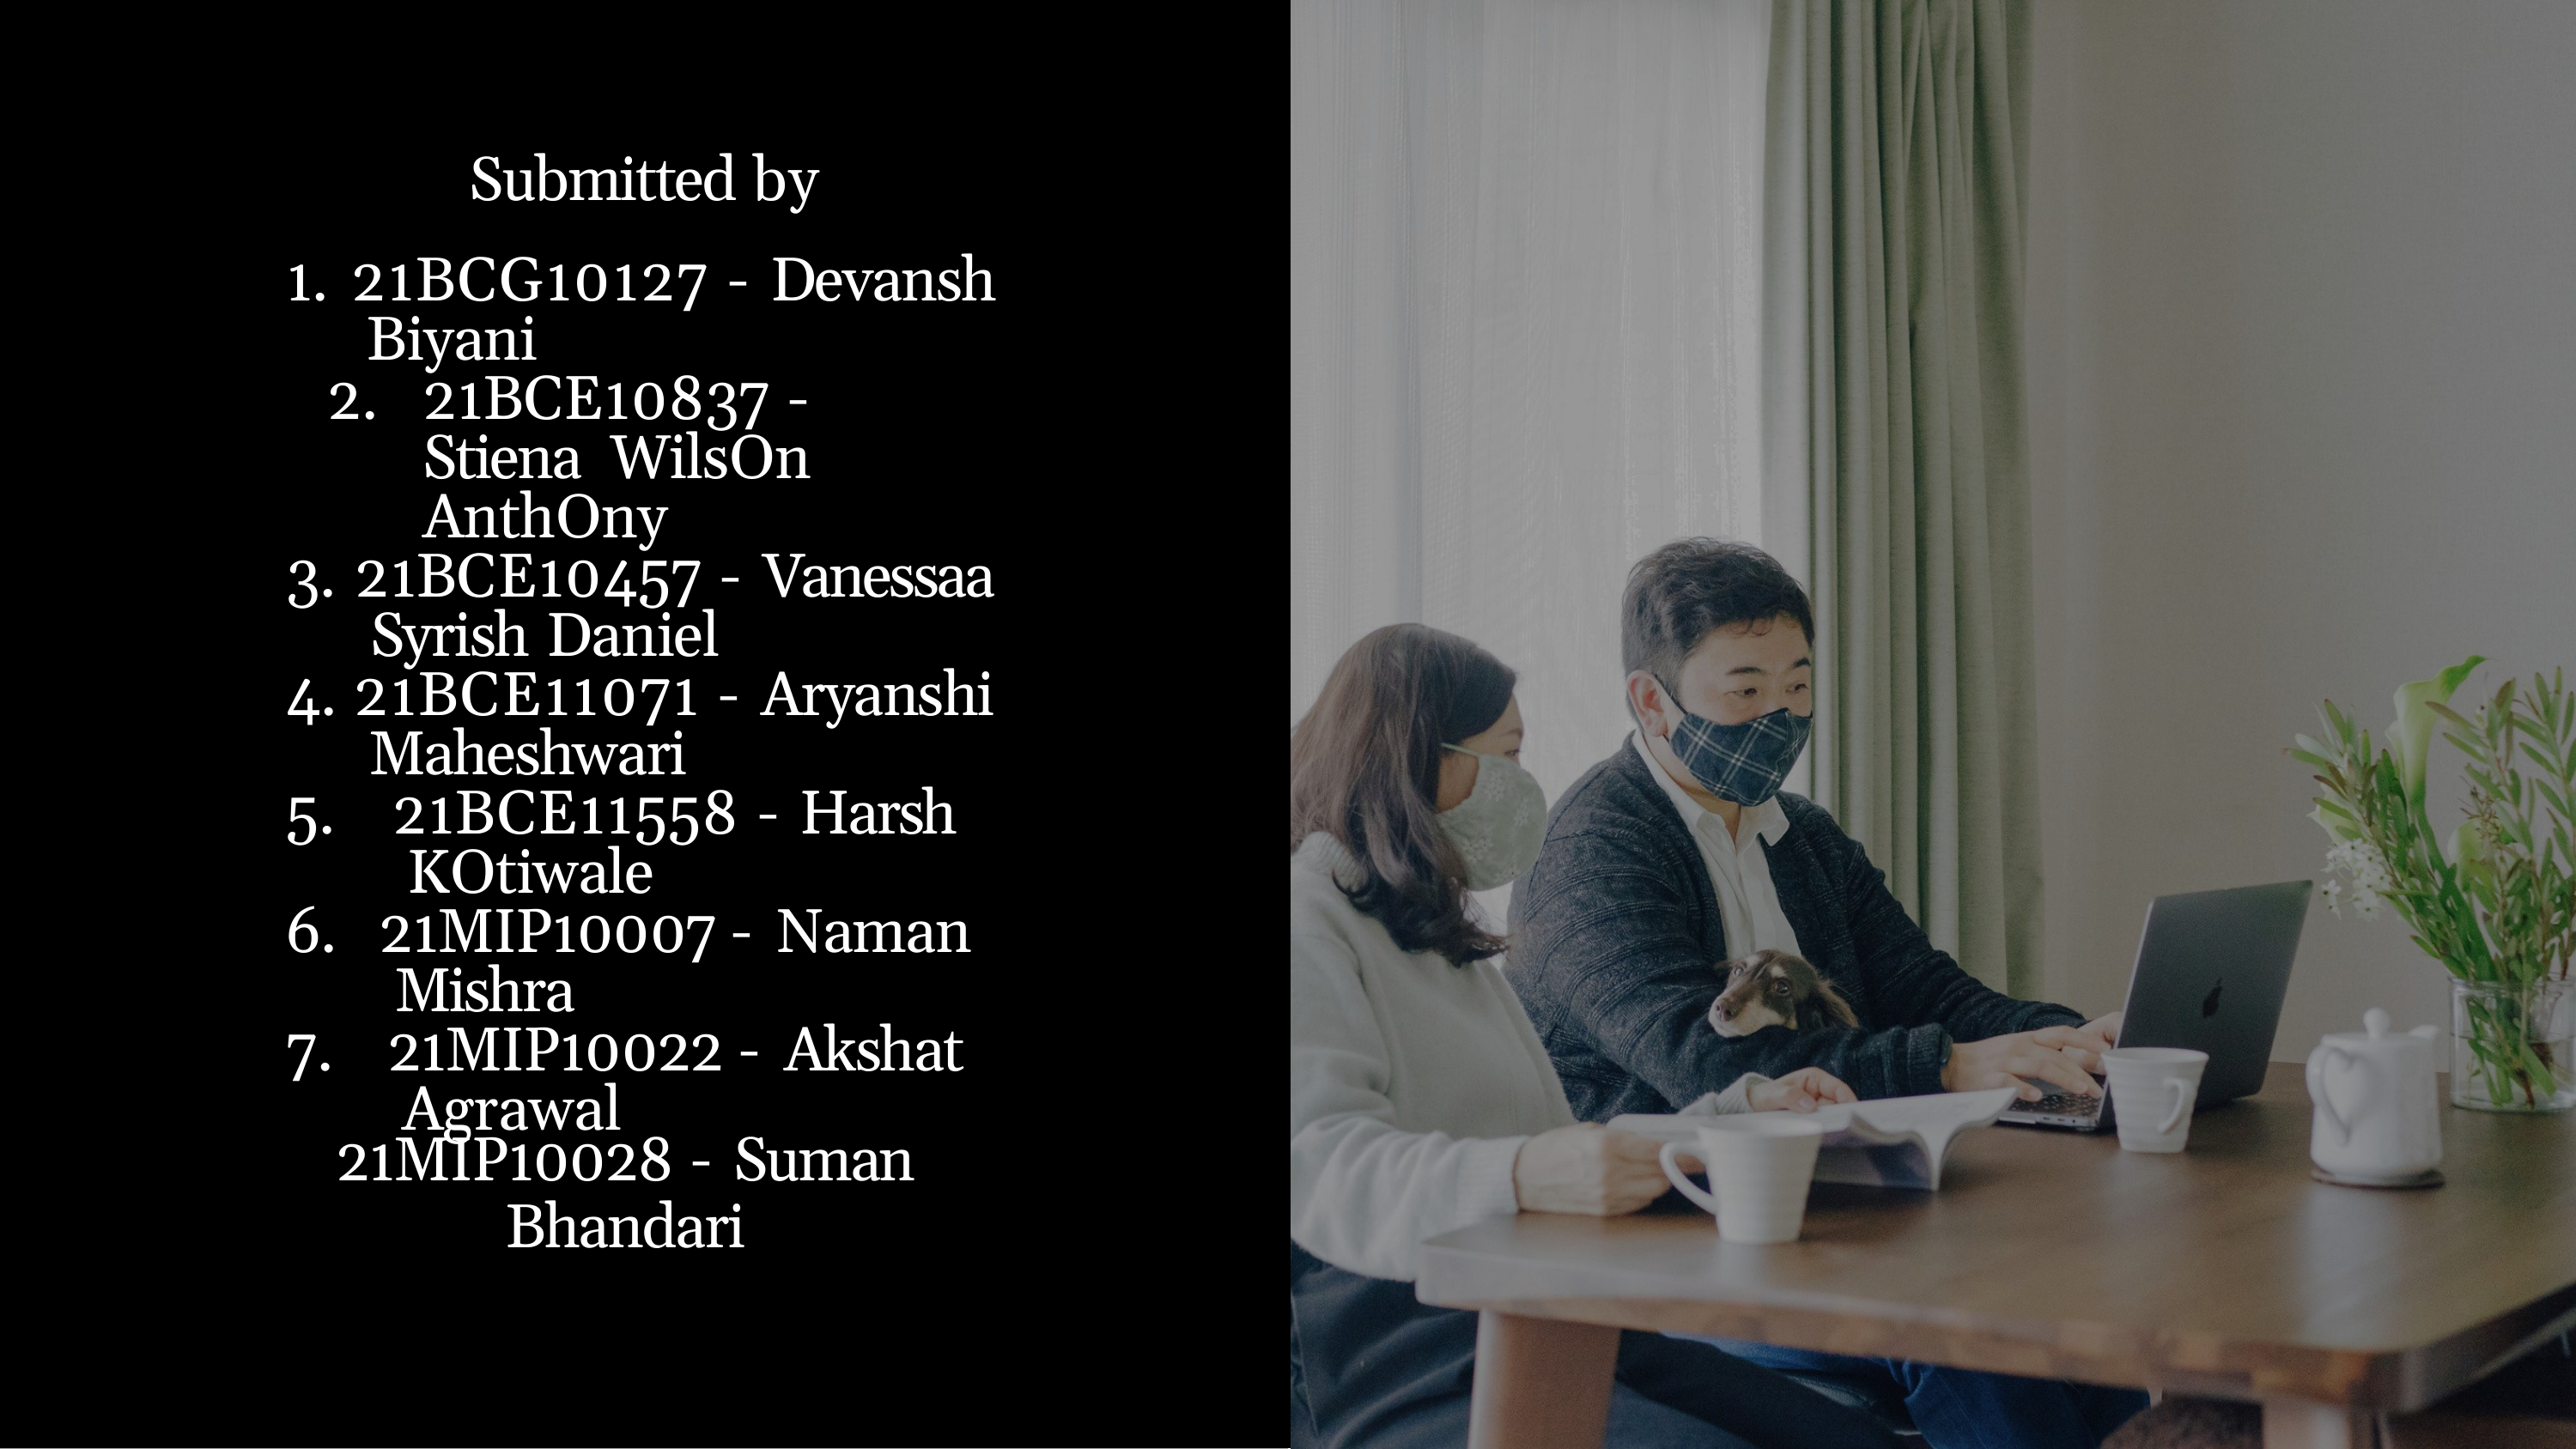

Submitted by
21BCG10127 - Devansh  Biyani
21BCE10837 - Stiena  Wilson Anthony
21BCE10457 - Vanessaa  Syrish Daniel
21BCE11071 - Aryanshi  Maheshwari
21BCE11558 - Harsh  Kotiwale
21MIP10007 - Naman  Mishra
21MIP10022 - Akshat  Agrawal
21MIP10028 - Suman
Bhandari